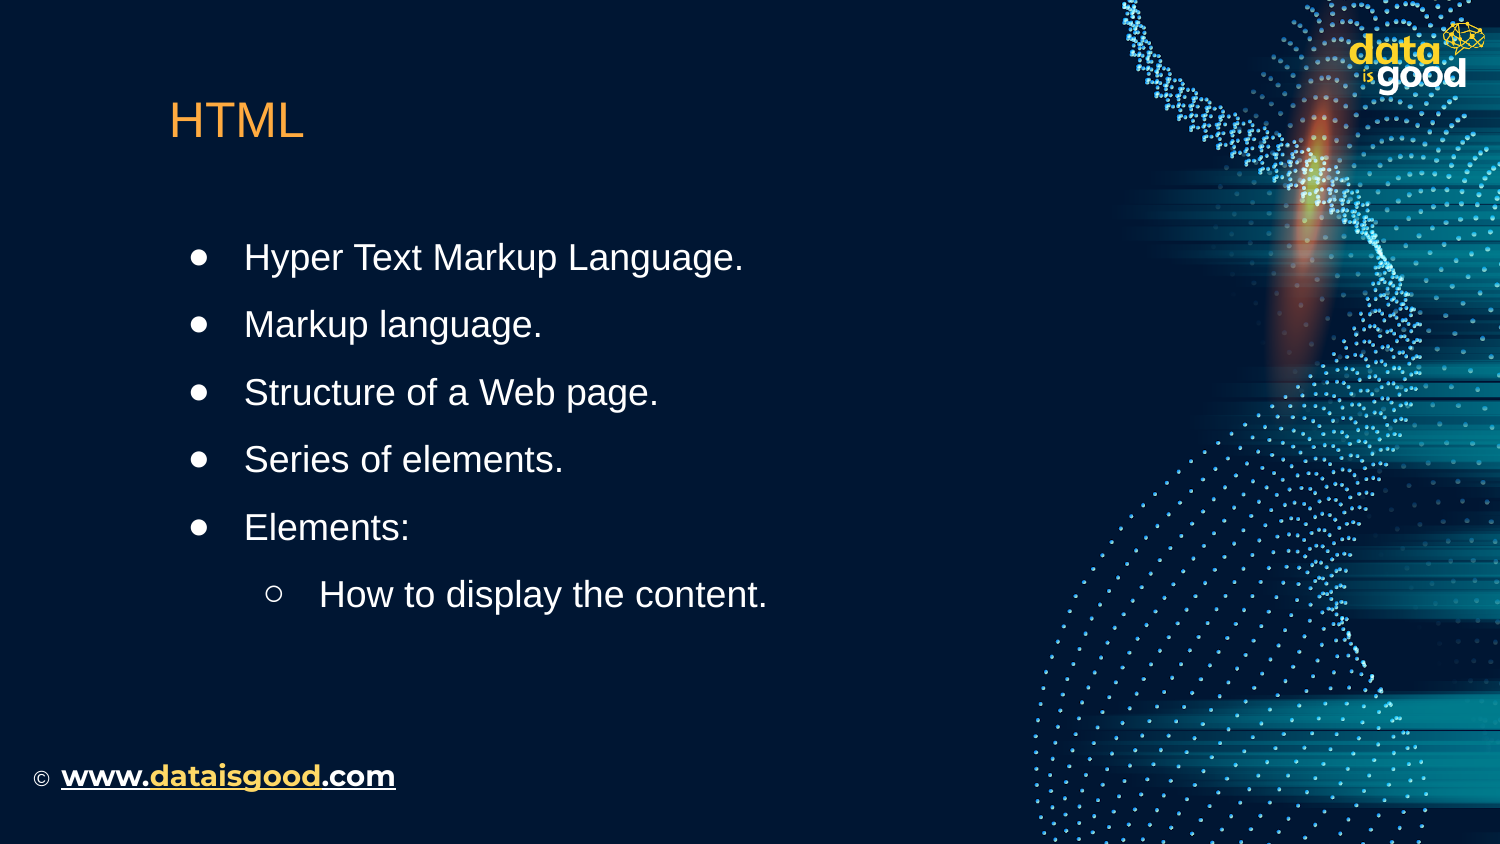

# HTML
Hyper Text Markup Language.
Markup language.
Structure of a Web page.
Series of elements.
Elements:
How to display the content.